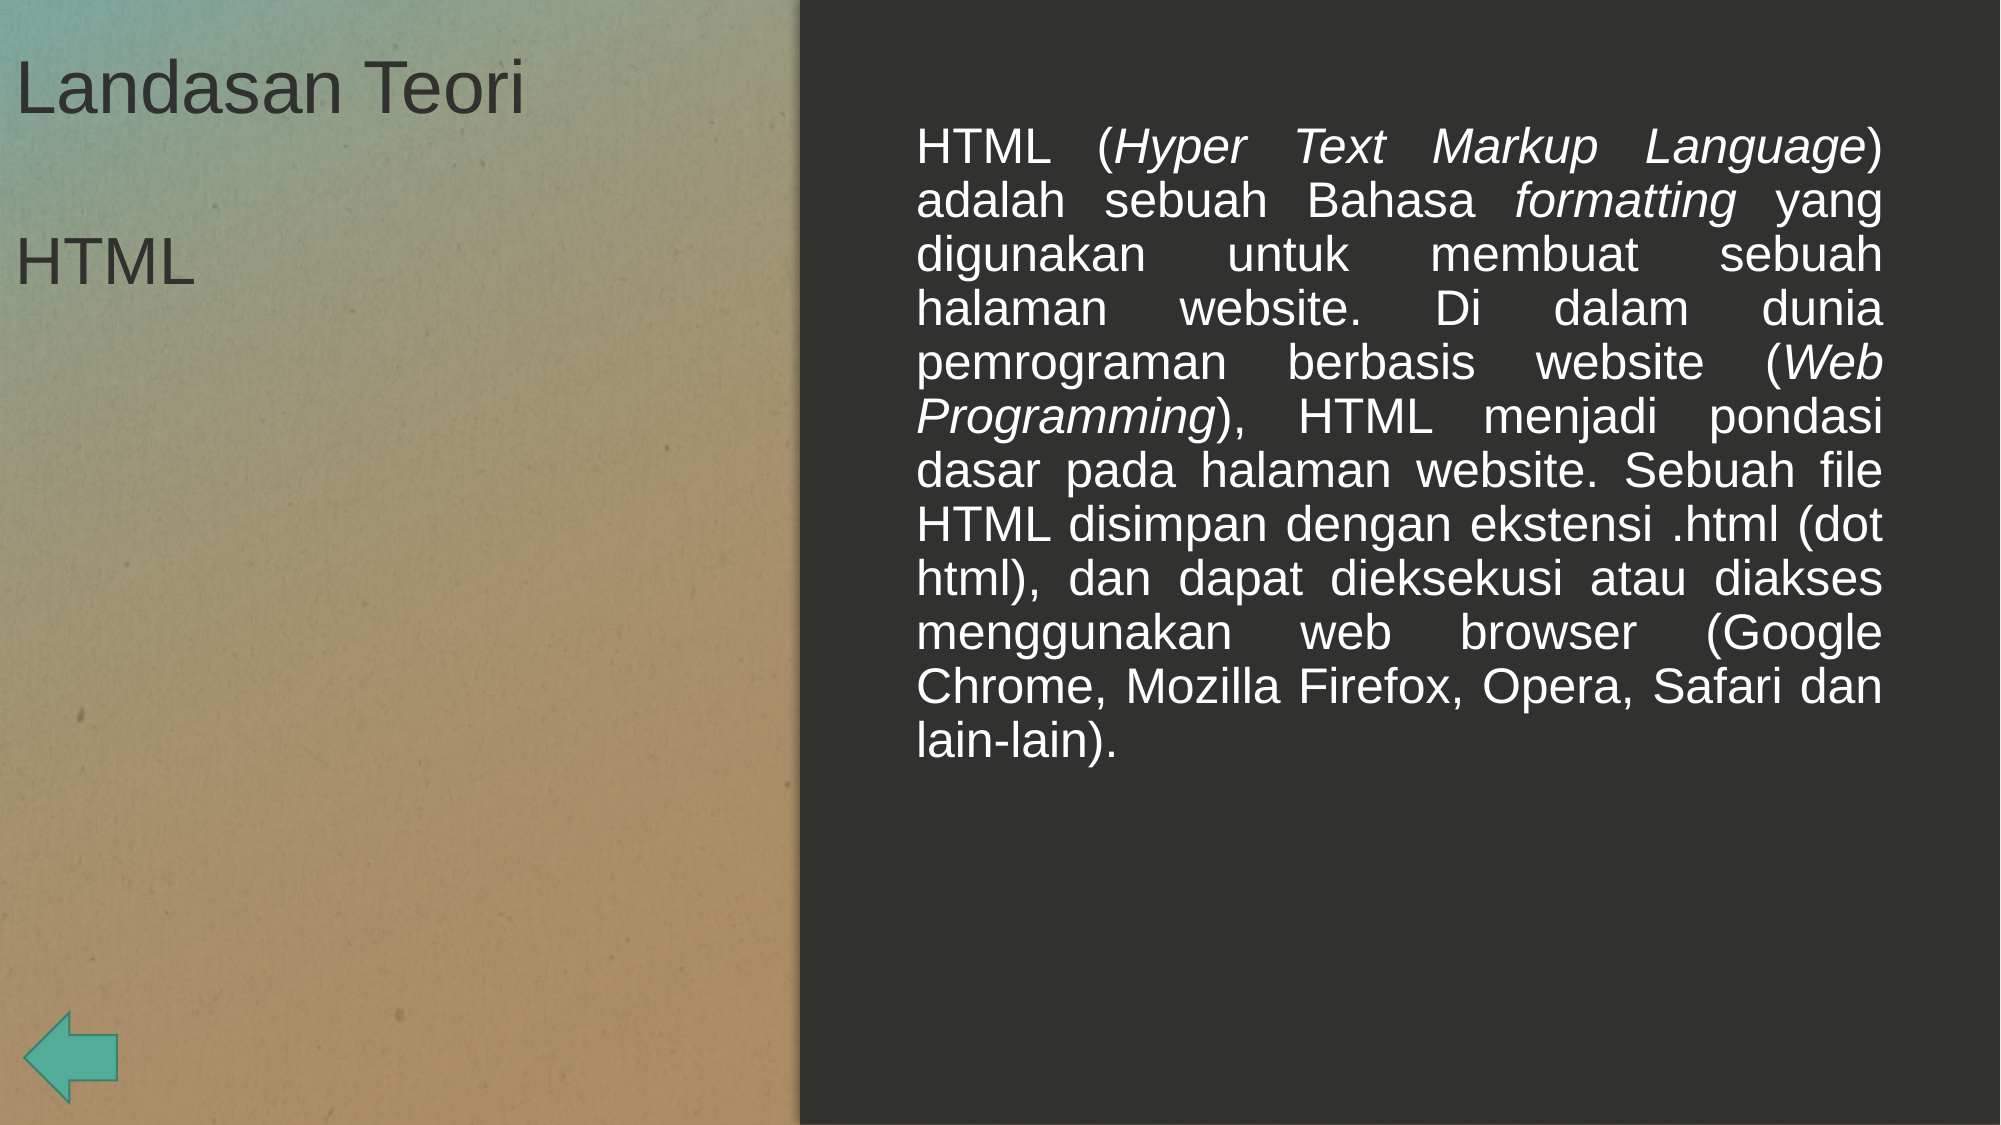

# Landasan Teori
HTML (Hyper Text Markup Language) adalah sebuah Bahasa formatting yang digunakan untuk membuat sebuah halaman website. Di dalam dunia pemrograman berbasis website (Web Programming), HTML menjadi pondasi dasar pada halaman website. Sebuah file HTML disimpan dengan ekstensi .html (dot html), dan dapat dieksekusi atau diakses menggunakan web browser (Google Chrome, Mozilla Firefox, Opera, Safari dan lain-lain).
HTML